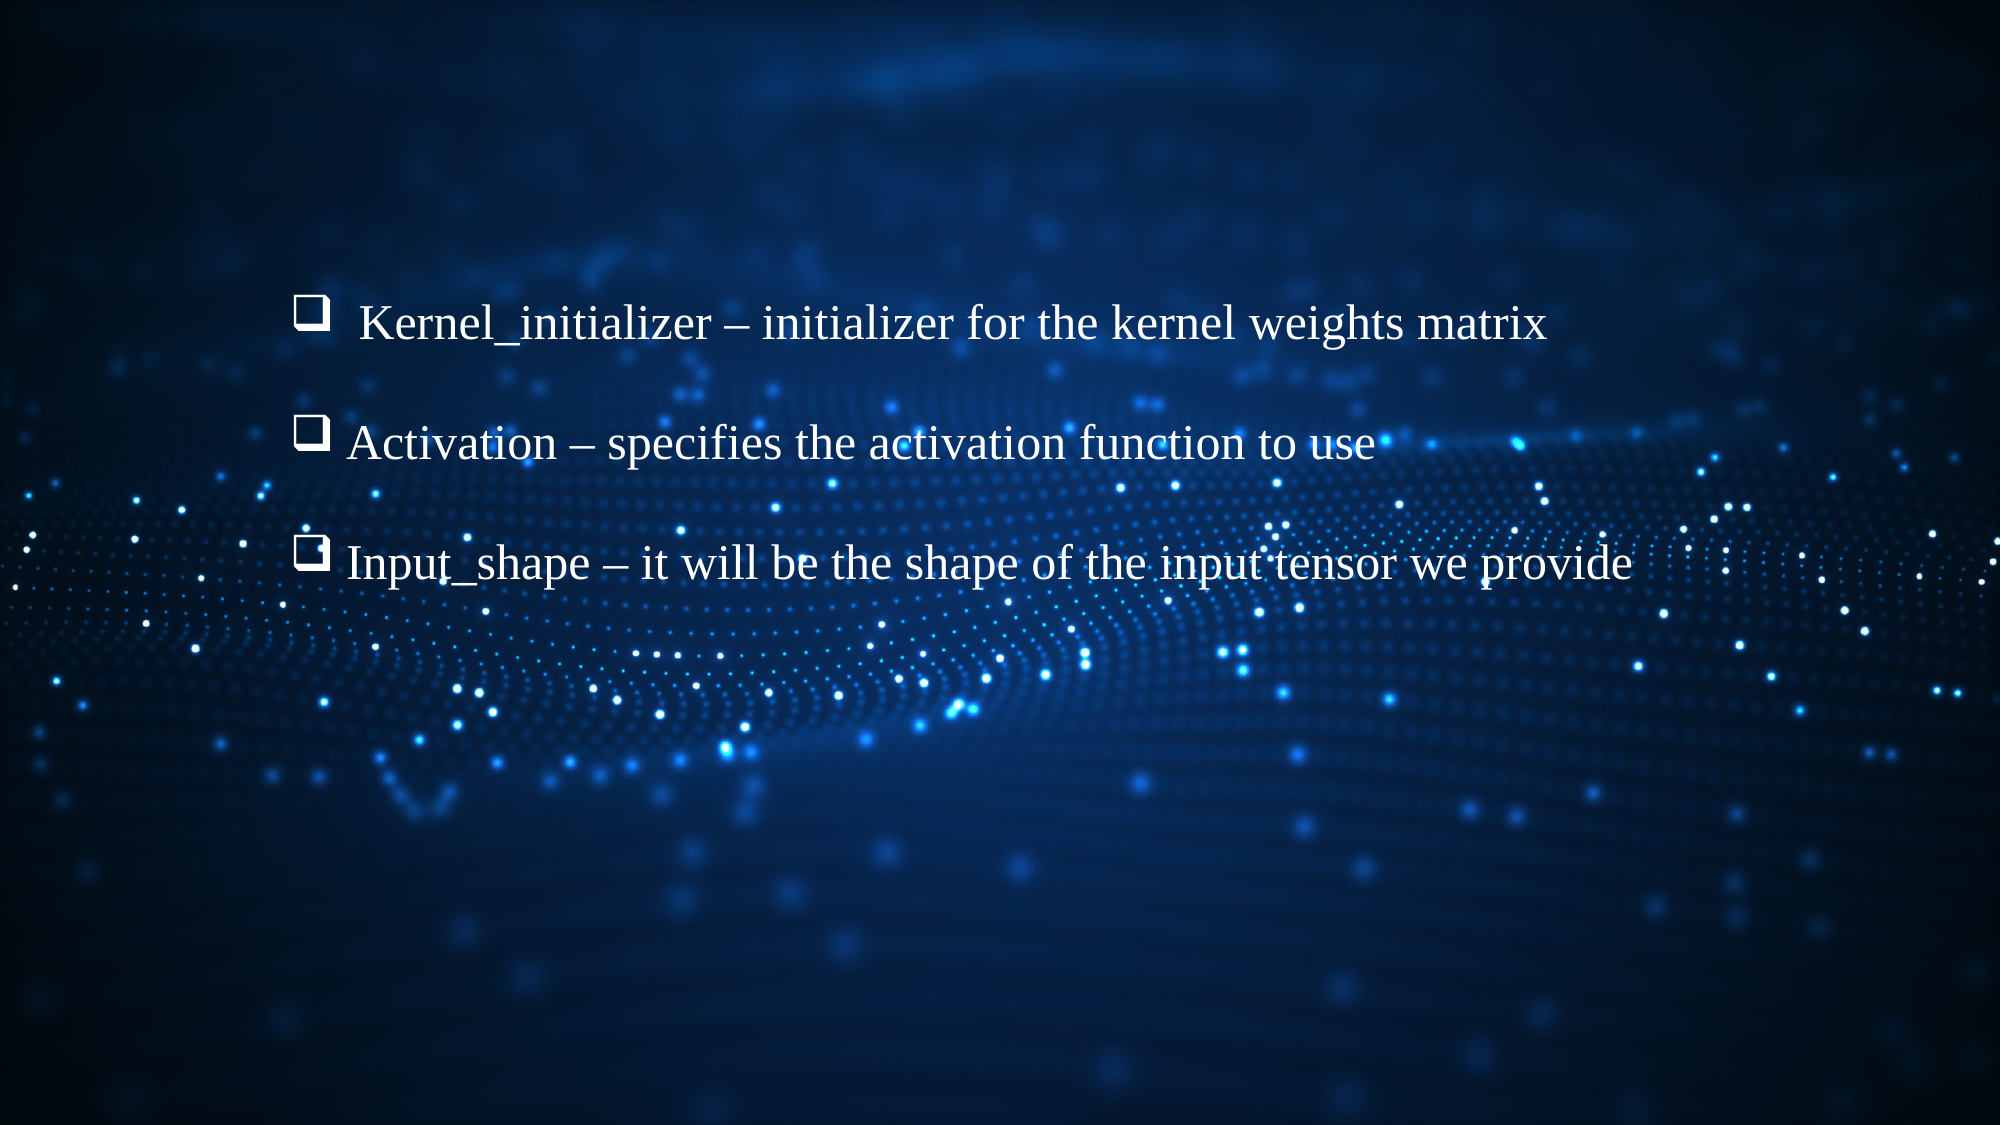

Kernel_initializer – initializer for the kernel weights matrix

Activation – specifies the activation function to use

Input_shape – it will be the shape of the input tensor we provide